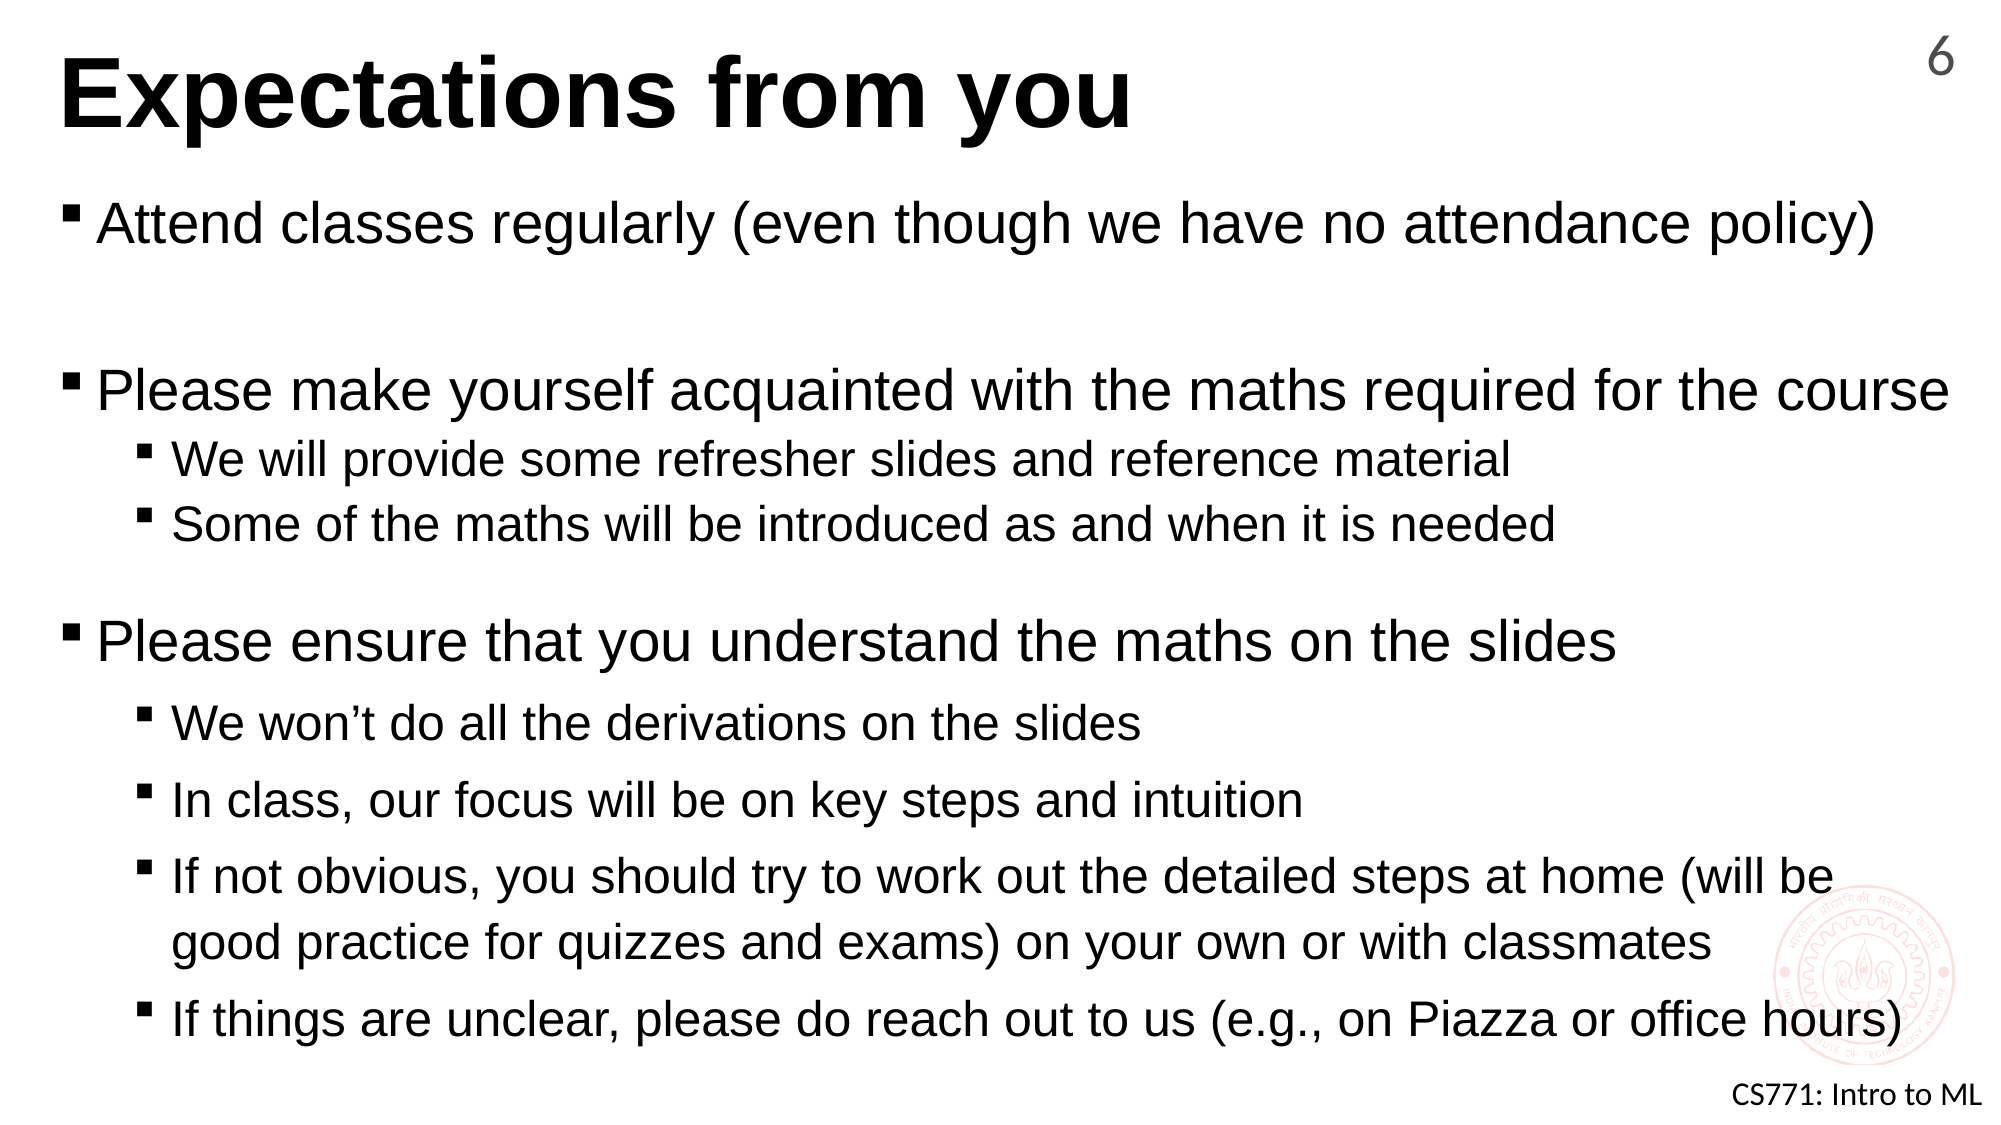

6
# Expectations from you
Attend classes regularly (even though we have no attendance policy)

Please make yourself acquainted with the maths required for the course
We will provide some refresher slides and reference material
Some of the maths will be introduced as and when it is needed

Please ensure that you understand the maths on the slides
We won’t do all the derivations on the slides
In class, our focus will be on key steps and intuition
If not obvious, you should try to work out the detailed steps at home (will be good practice for quizzes and exams) on your own or with classmates
If things are unclear, please do reach out to us (e.g., on Piazza or office hours)